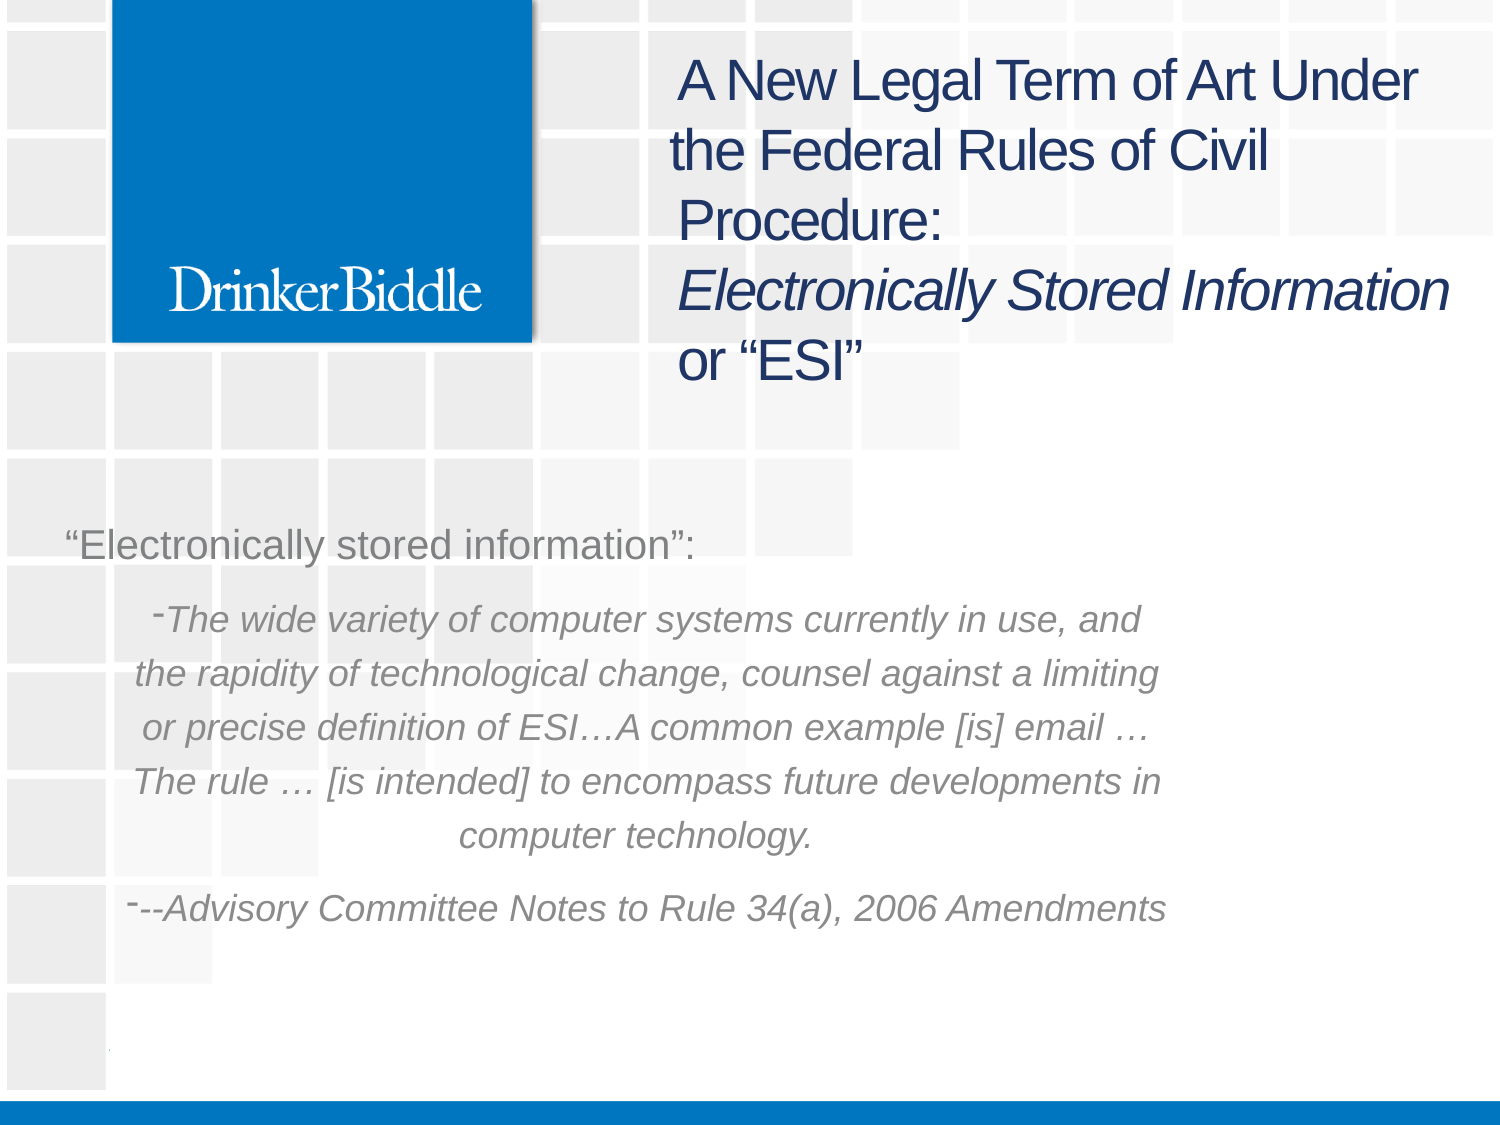

# A New Legal Term of Art Under 			          the Federal Rules of Civil 					Procedure: Electronically Stored Information 				or “ESI”
“Electronically stored information”:
The wide variety of computer systems currently in use, and the rapidity of technological change, counsel against a limiting or precise definition of ESI…A common example [is] email … The rule … [is intended] to encompass future developments in computer technology.
--Advisory Committee Notes to Rule 34(a), 2006 Amendments